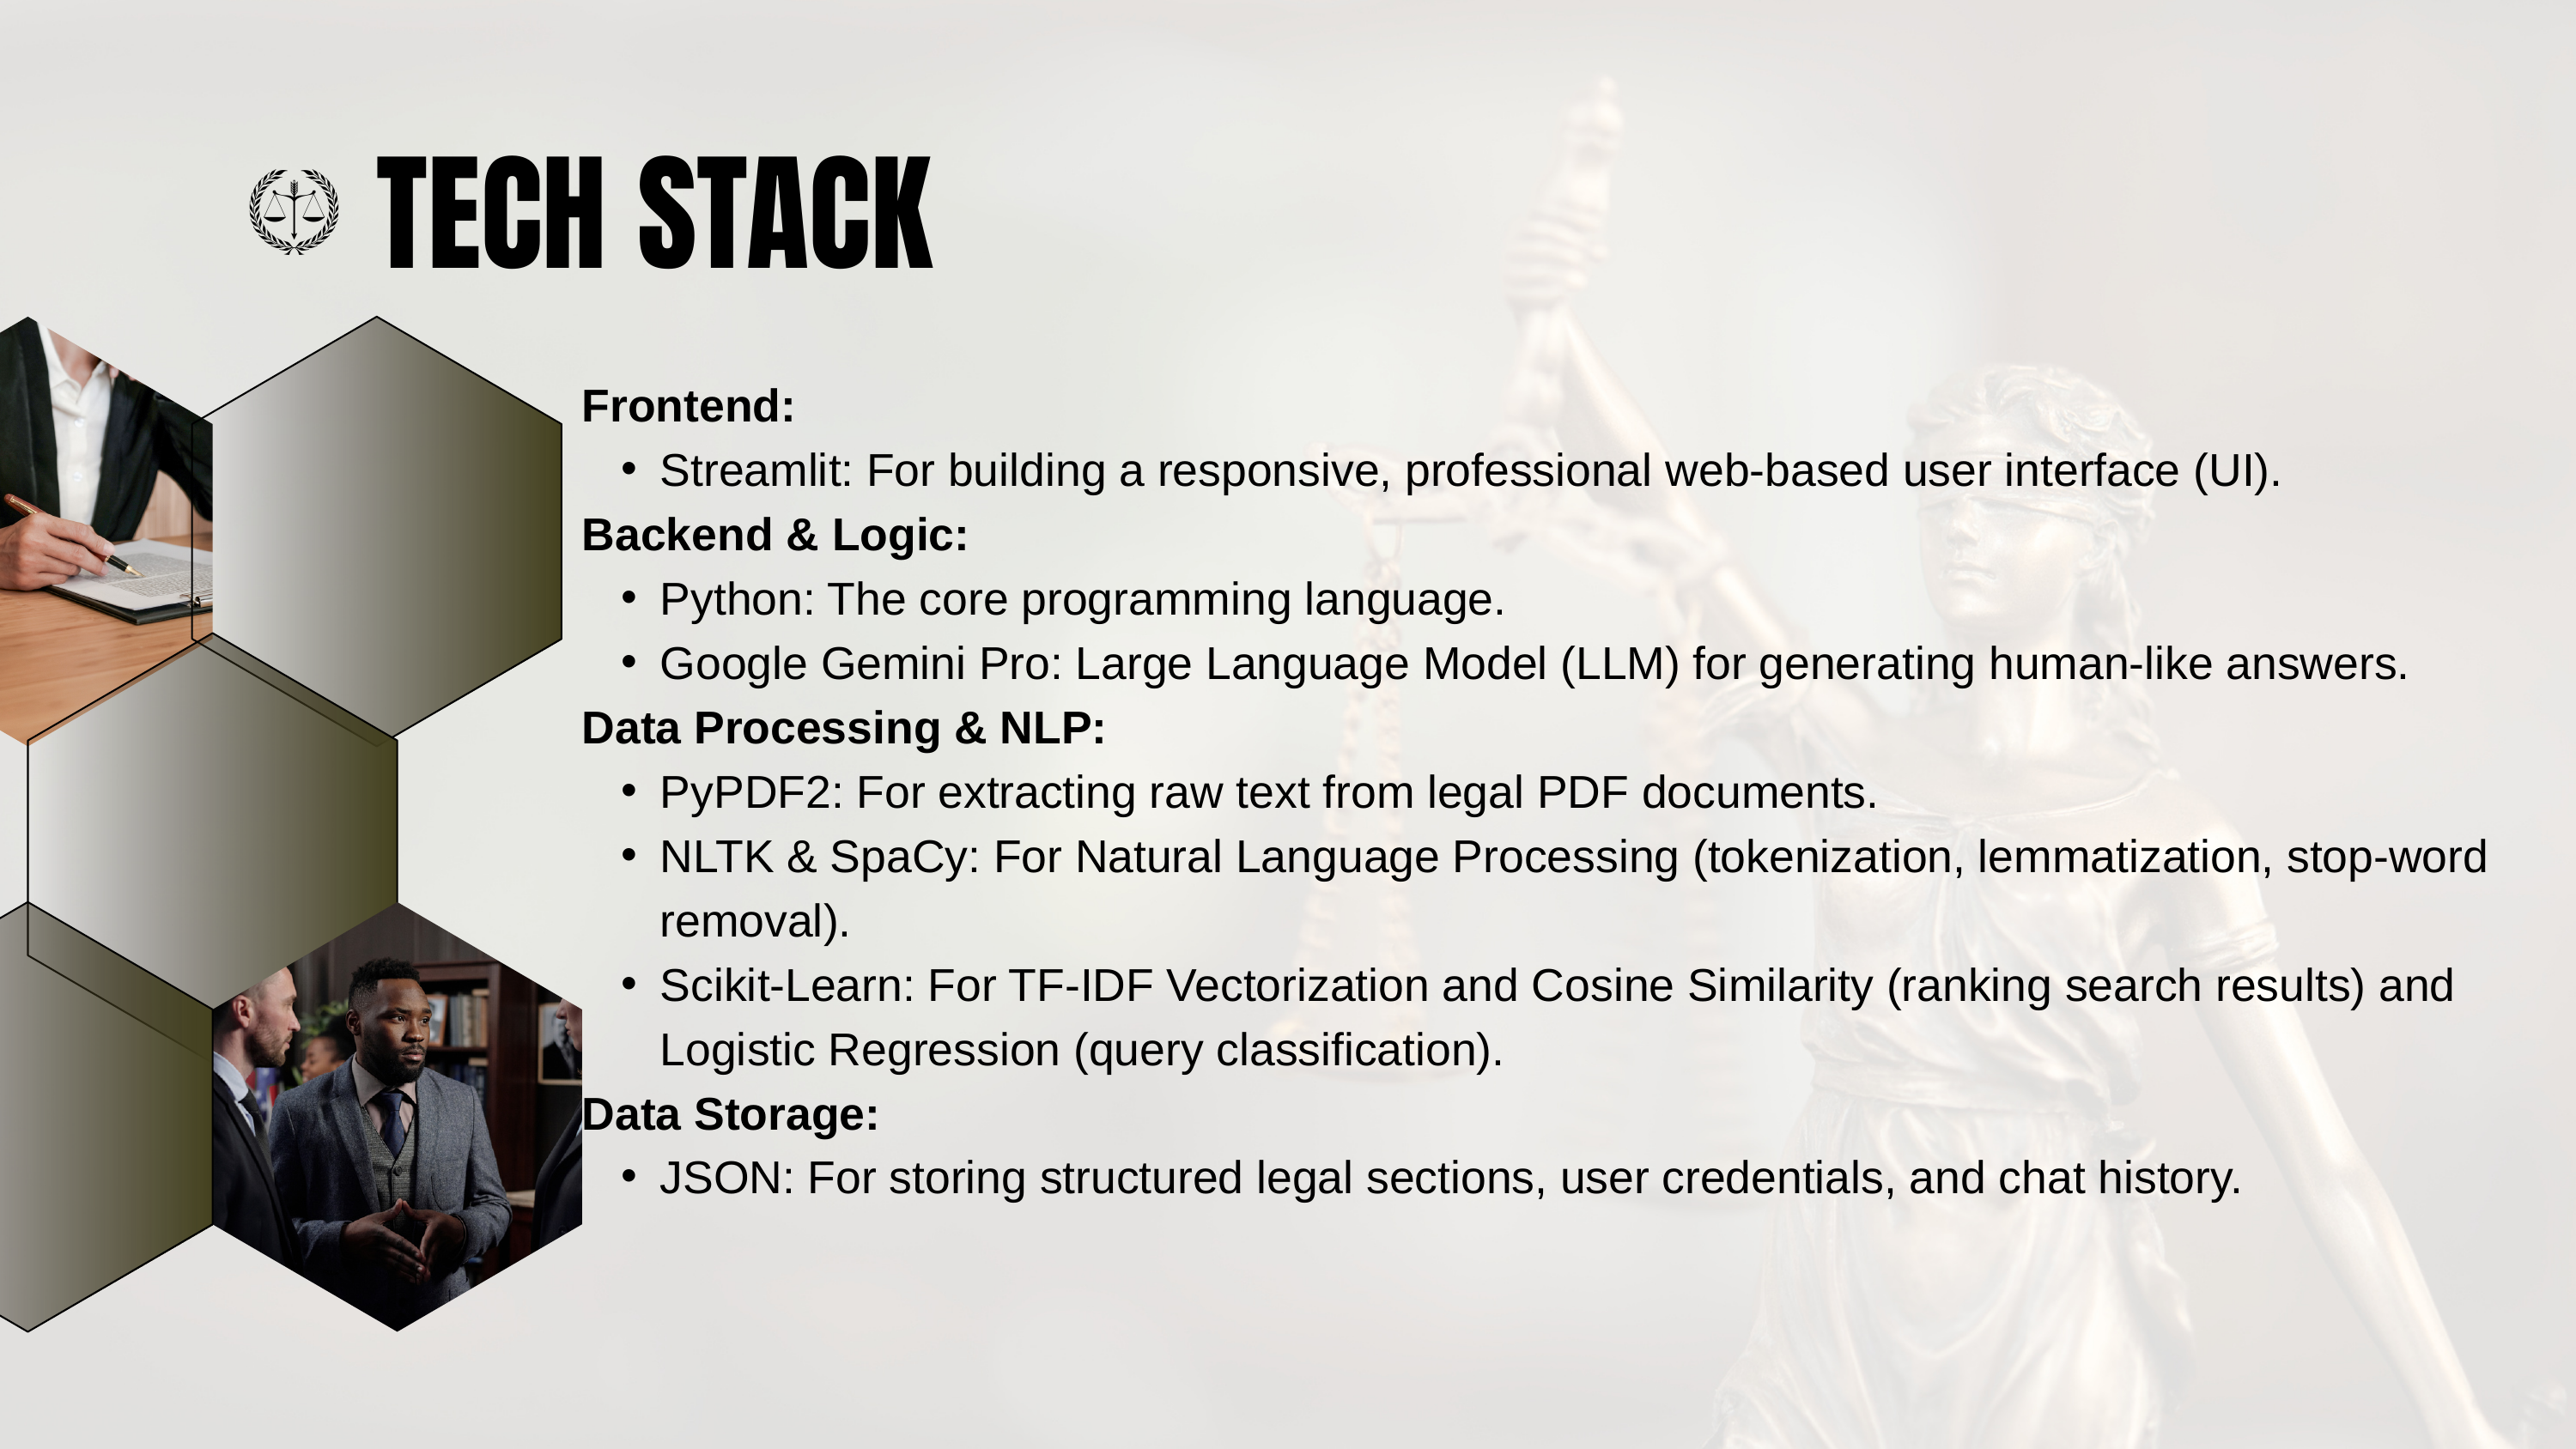

TECH STACK

Frontend:
Streamlit: For building a responsive, professional web-based user interface (UI).
Backend & Logic:
Python: The core programming language.
Google Gemini Pro: Large Language Model (LLM) for generating human-like answers.
Data Processing & NLP:
PyPDF2: For extracting raw text from legal PDF documents.
NLTK & SpaCy: For Natural Language Processing (tokenization, lemmatization, stop-word removal).
Scikit-Learn: For TF-IDF Vectorization and Cosine Similarity (ranking search results) and Logistic Regression (query classification).
Data Storage:
JSON: For storing structured legal sections, user credentials, and chat history.